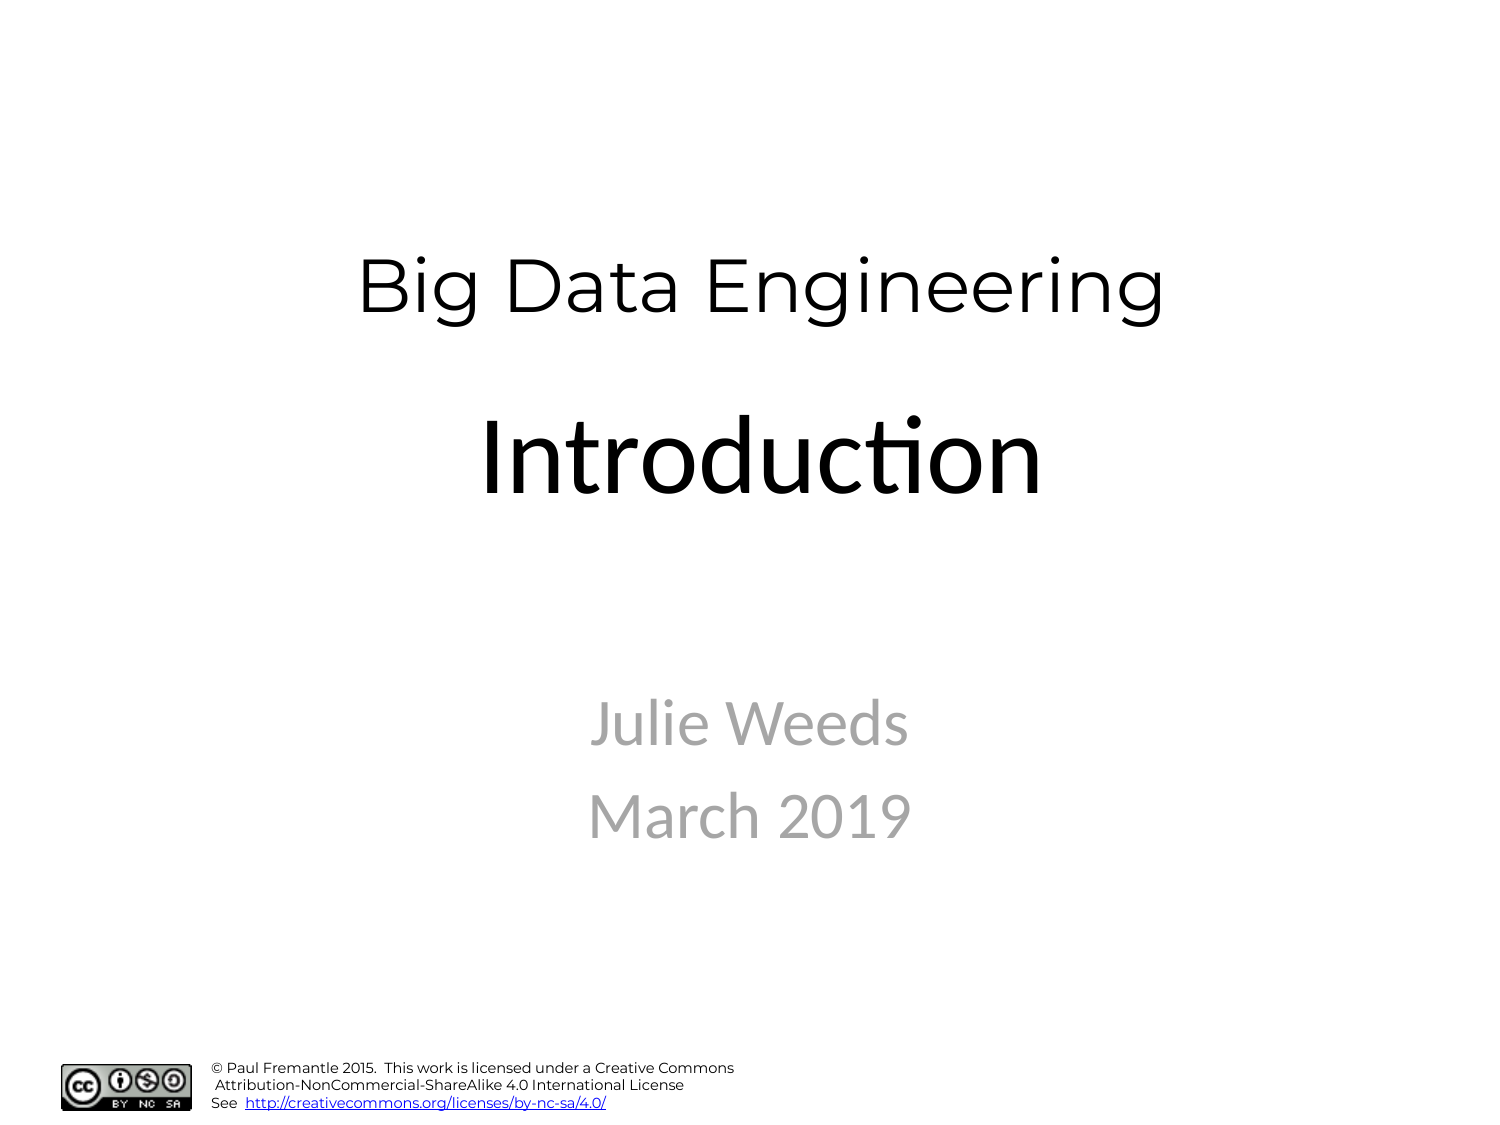

# Big Data Engineering
Introduction
Julie Weeds
March 2019